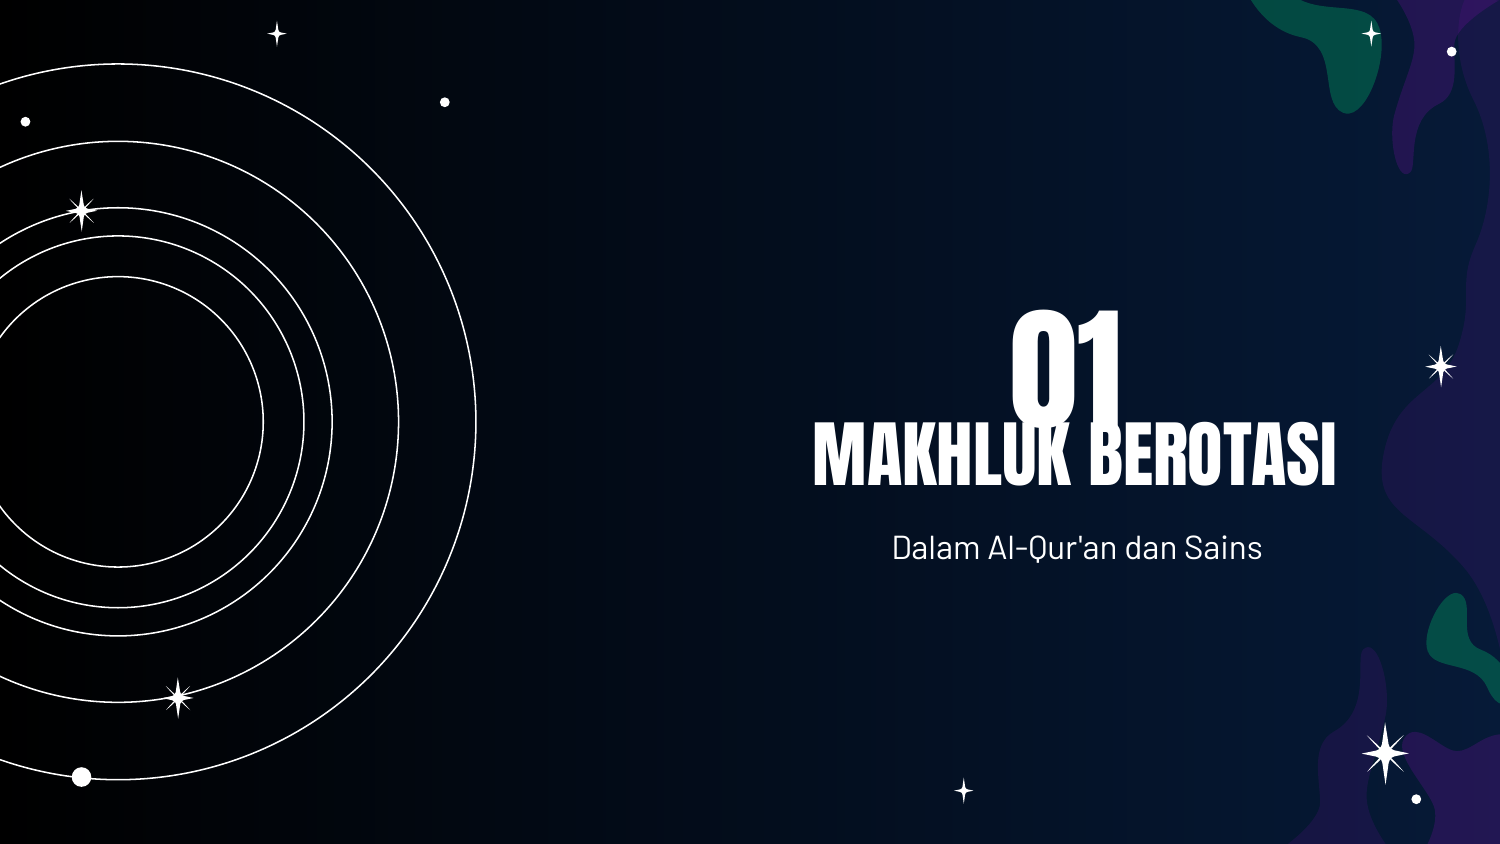

01
# MAKHLUK BEROTASI
Dalam Al-Qur'an dan Sains